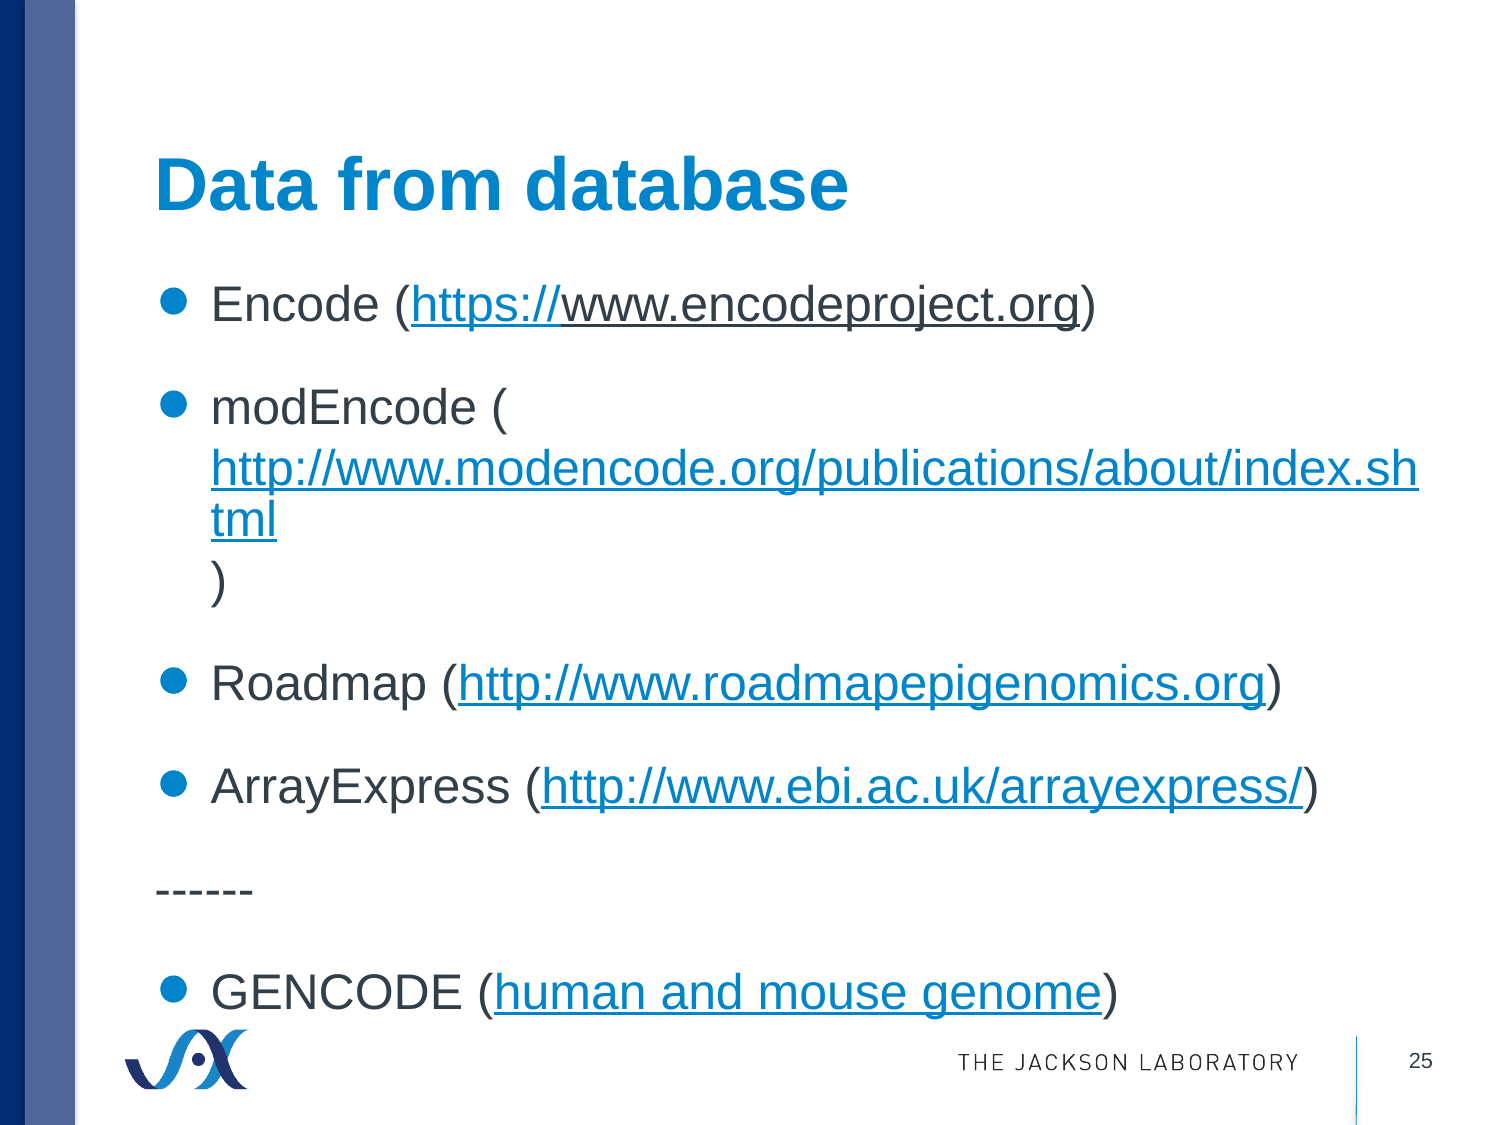

# Data from database
Encode (https://www.encodeproject.org)
modEncode (http://www.modencode.org/publications/about/index.shtml)
Roadmap (http://www.roadmapepigenomics.org)
ArrayExpress (http://www.ebi.ac.uk/arrayexpress/)
------
GENCODE (human and mouse genome)
25